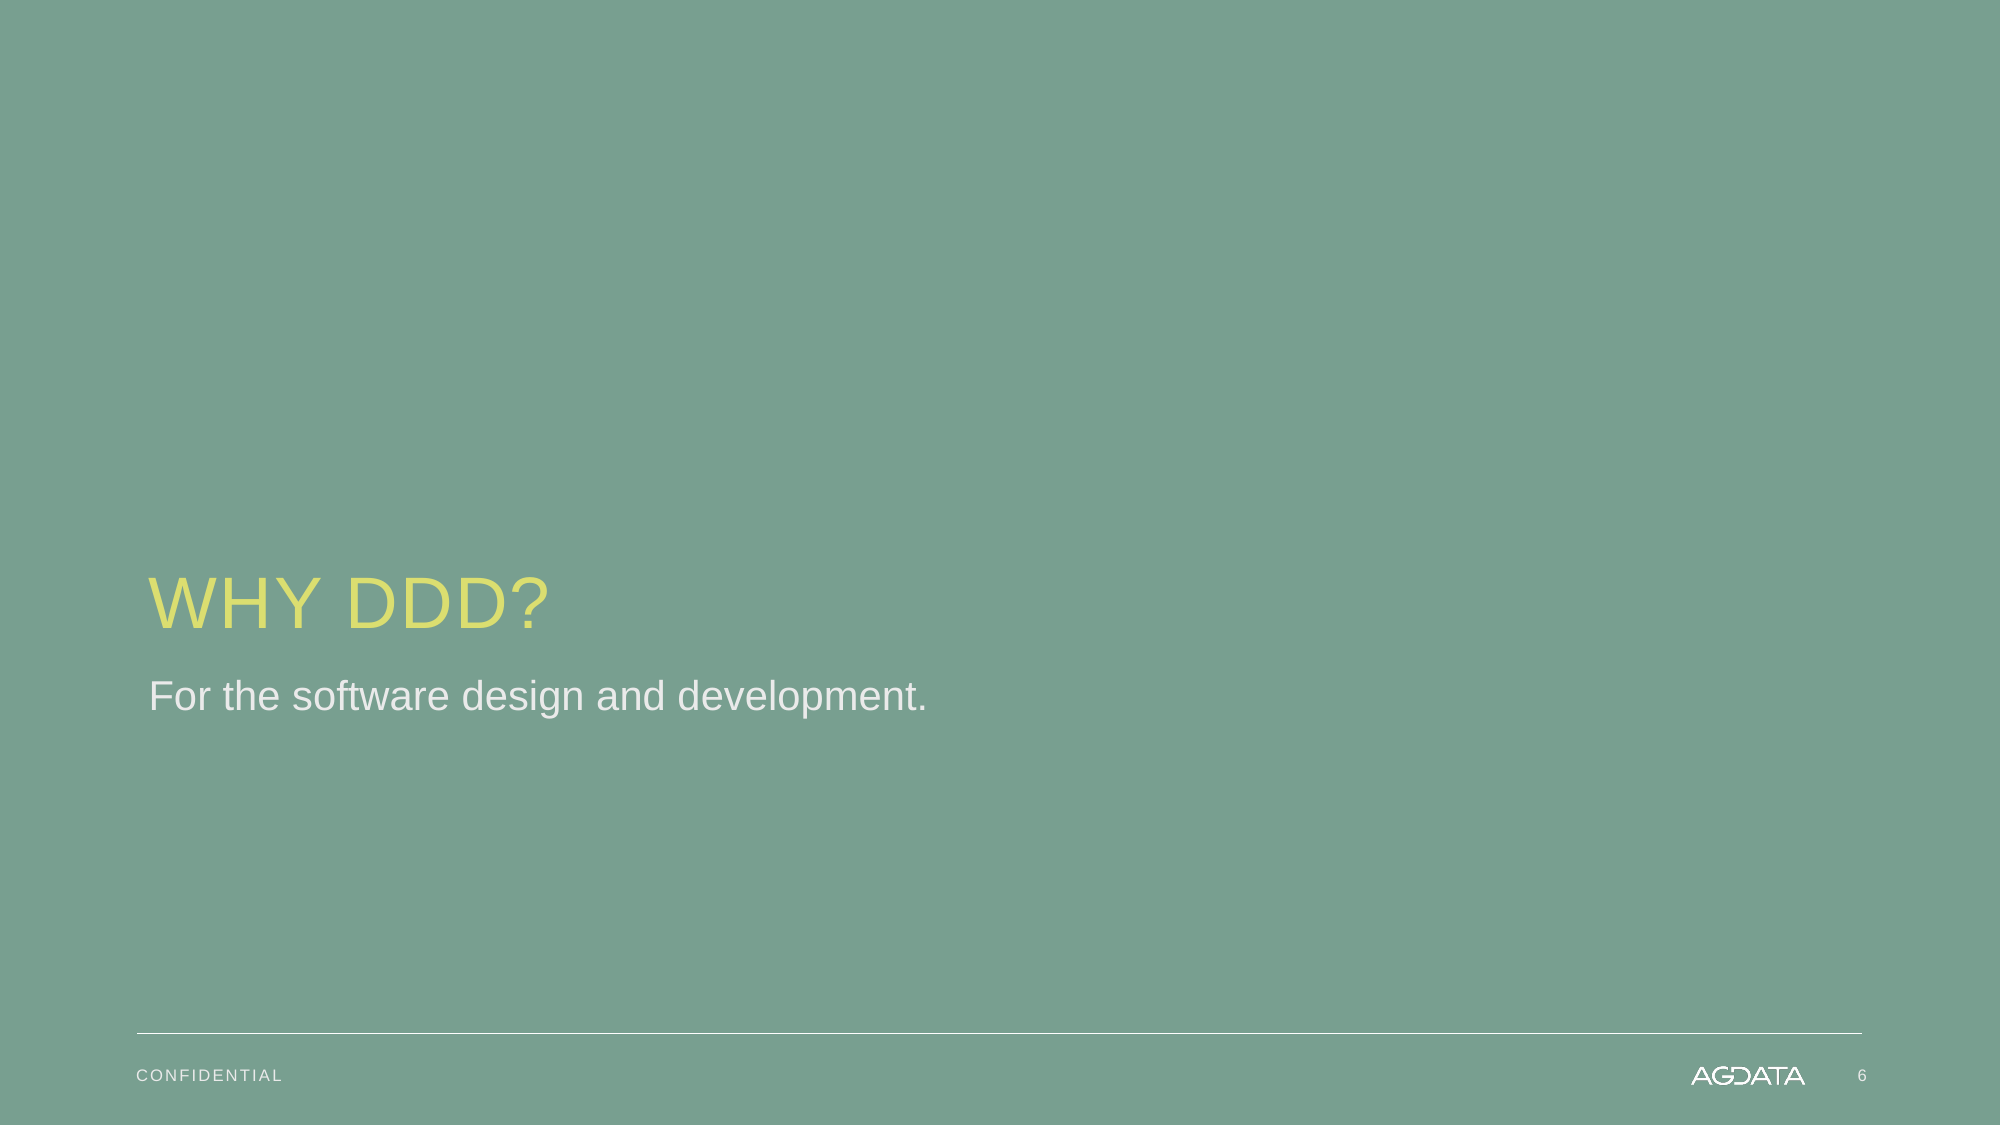

# Why ddd?
For the software design and development.